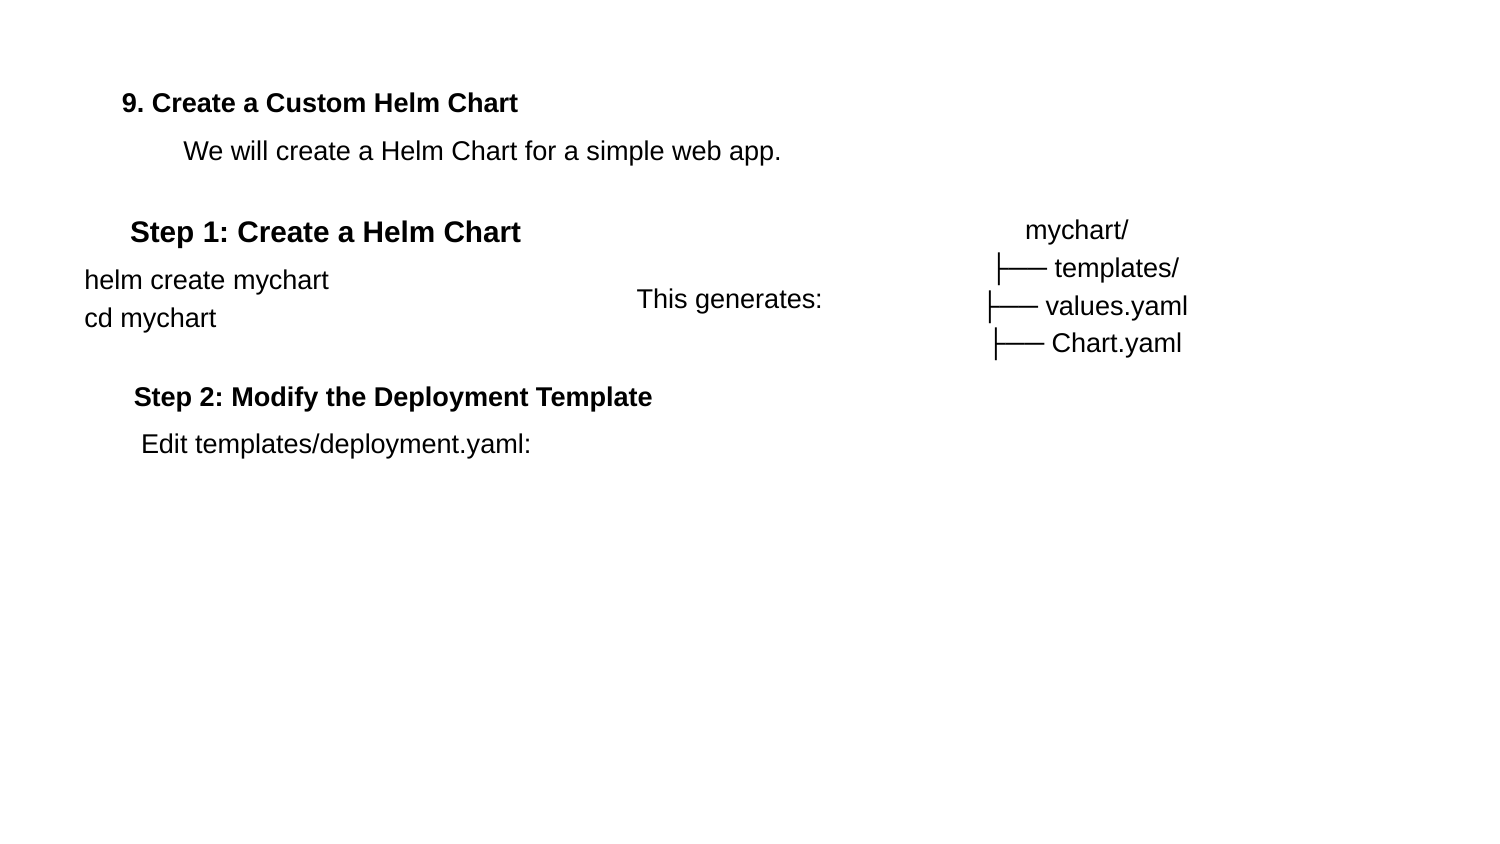

9. Create a Custom Helm Chart
We will create a Helm Chart for a simple web app.
Step 1: Create a Helm Chart
mychart/
  ├── templates/
  ├── values.yaml
  ├── Chart.yaml
helm create mychart
cd mychart
This generates:
Step 2: Modify the Deployment Template
Edit templates/deployment.yaml: